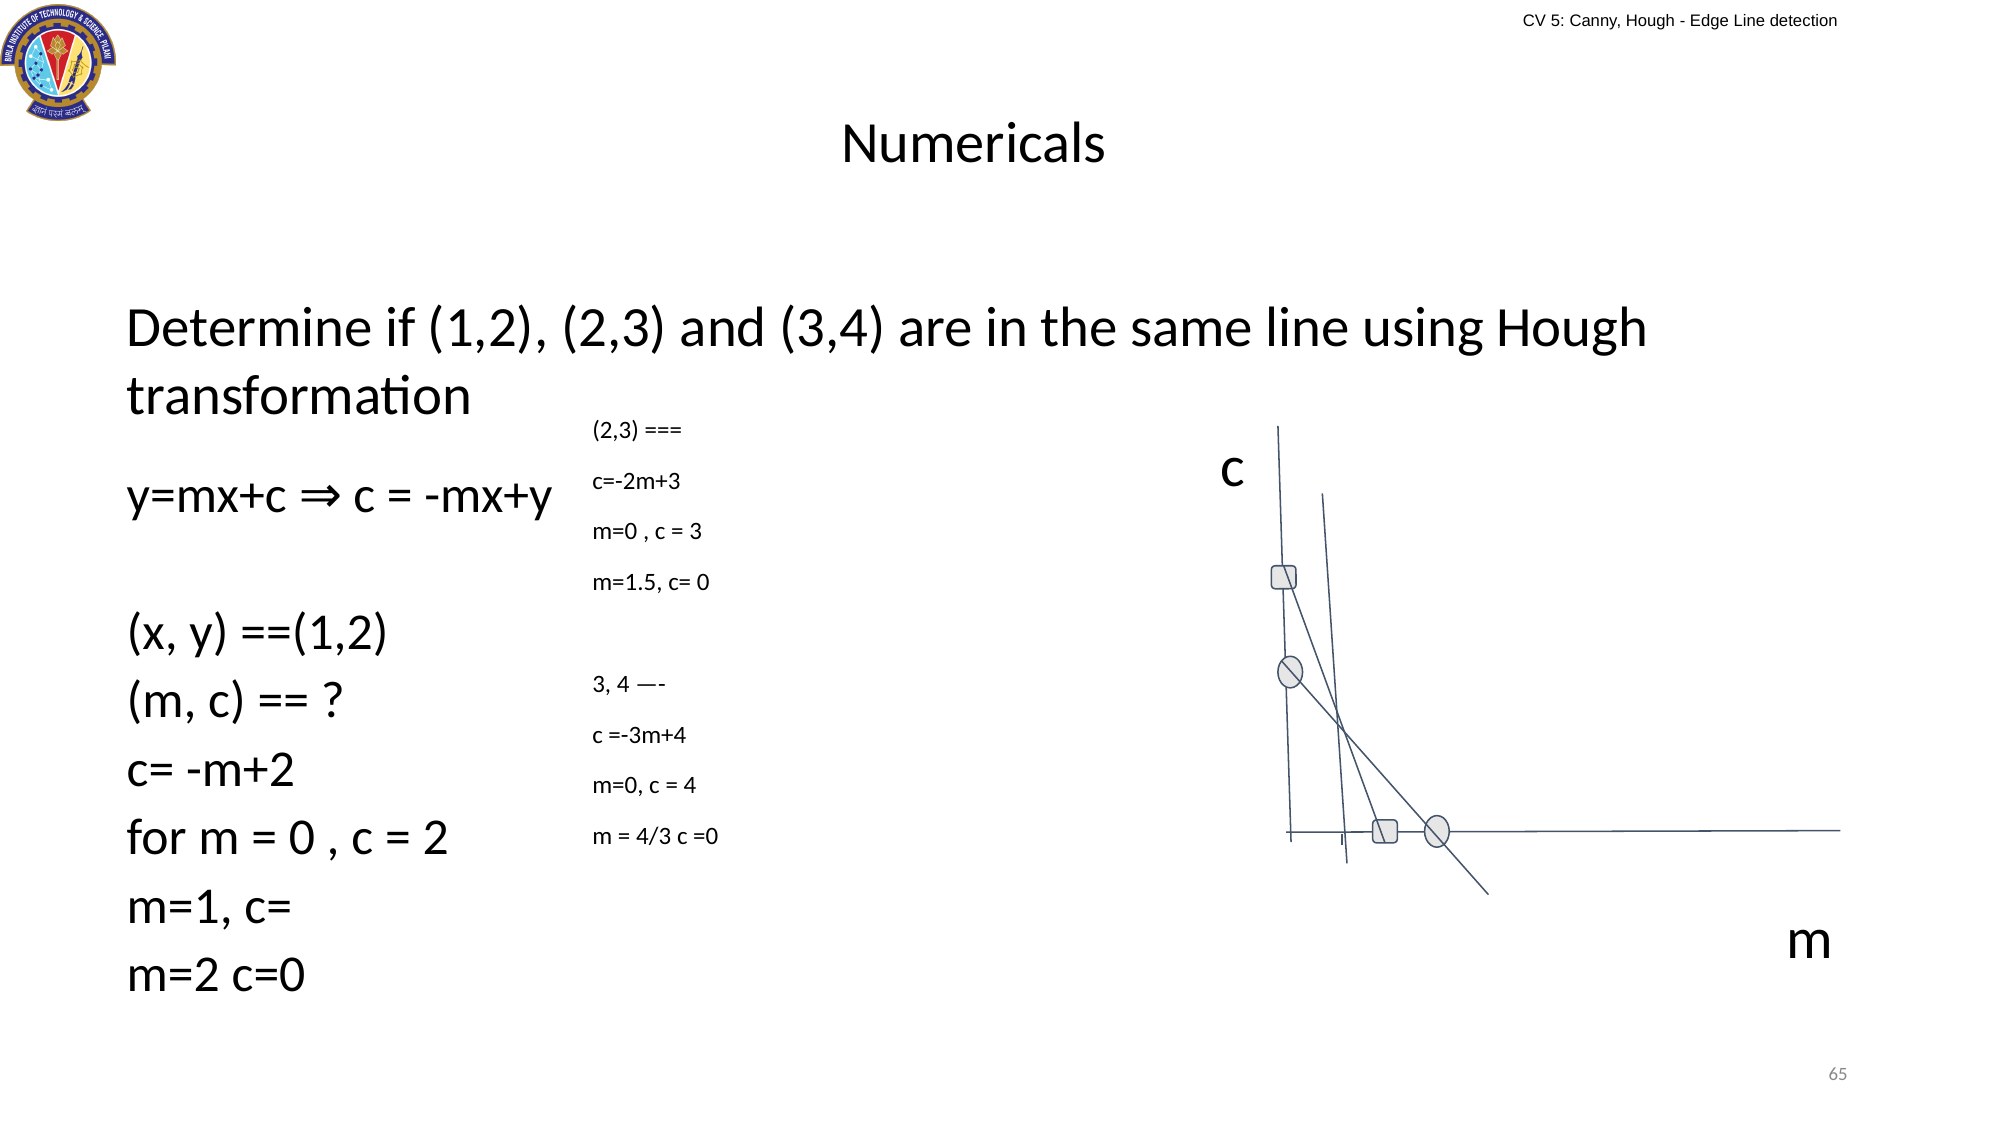

# Numericals
Determine if (1,2), (2,3) and (3,4) are in the same line using Hough transformation

y=mx+c ⇒ c = -mx+y

(x, y) ==(1,2)
(m, c) == ?
c= -m+2
for m = 0 , c = 2
m=1, c=
m=2 c=0

(2,3) ===
c=-2m+3
m=0 , c = 3
m=1.5, c= 0

3, 4 —-
c =-3m+4
m=0, c = 4
m = 4/3 c =0
c

m
65